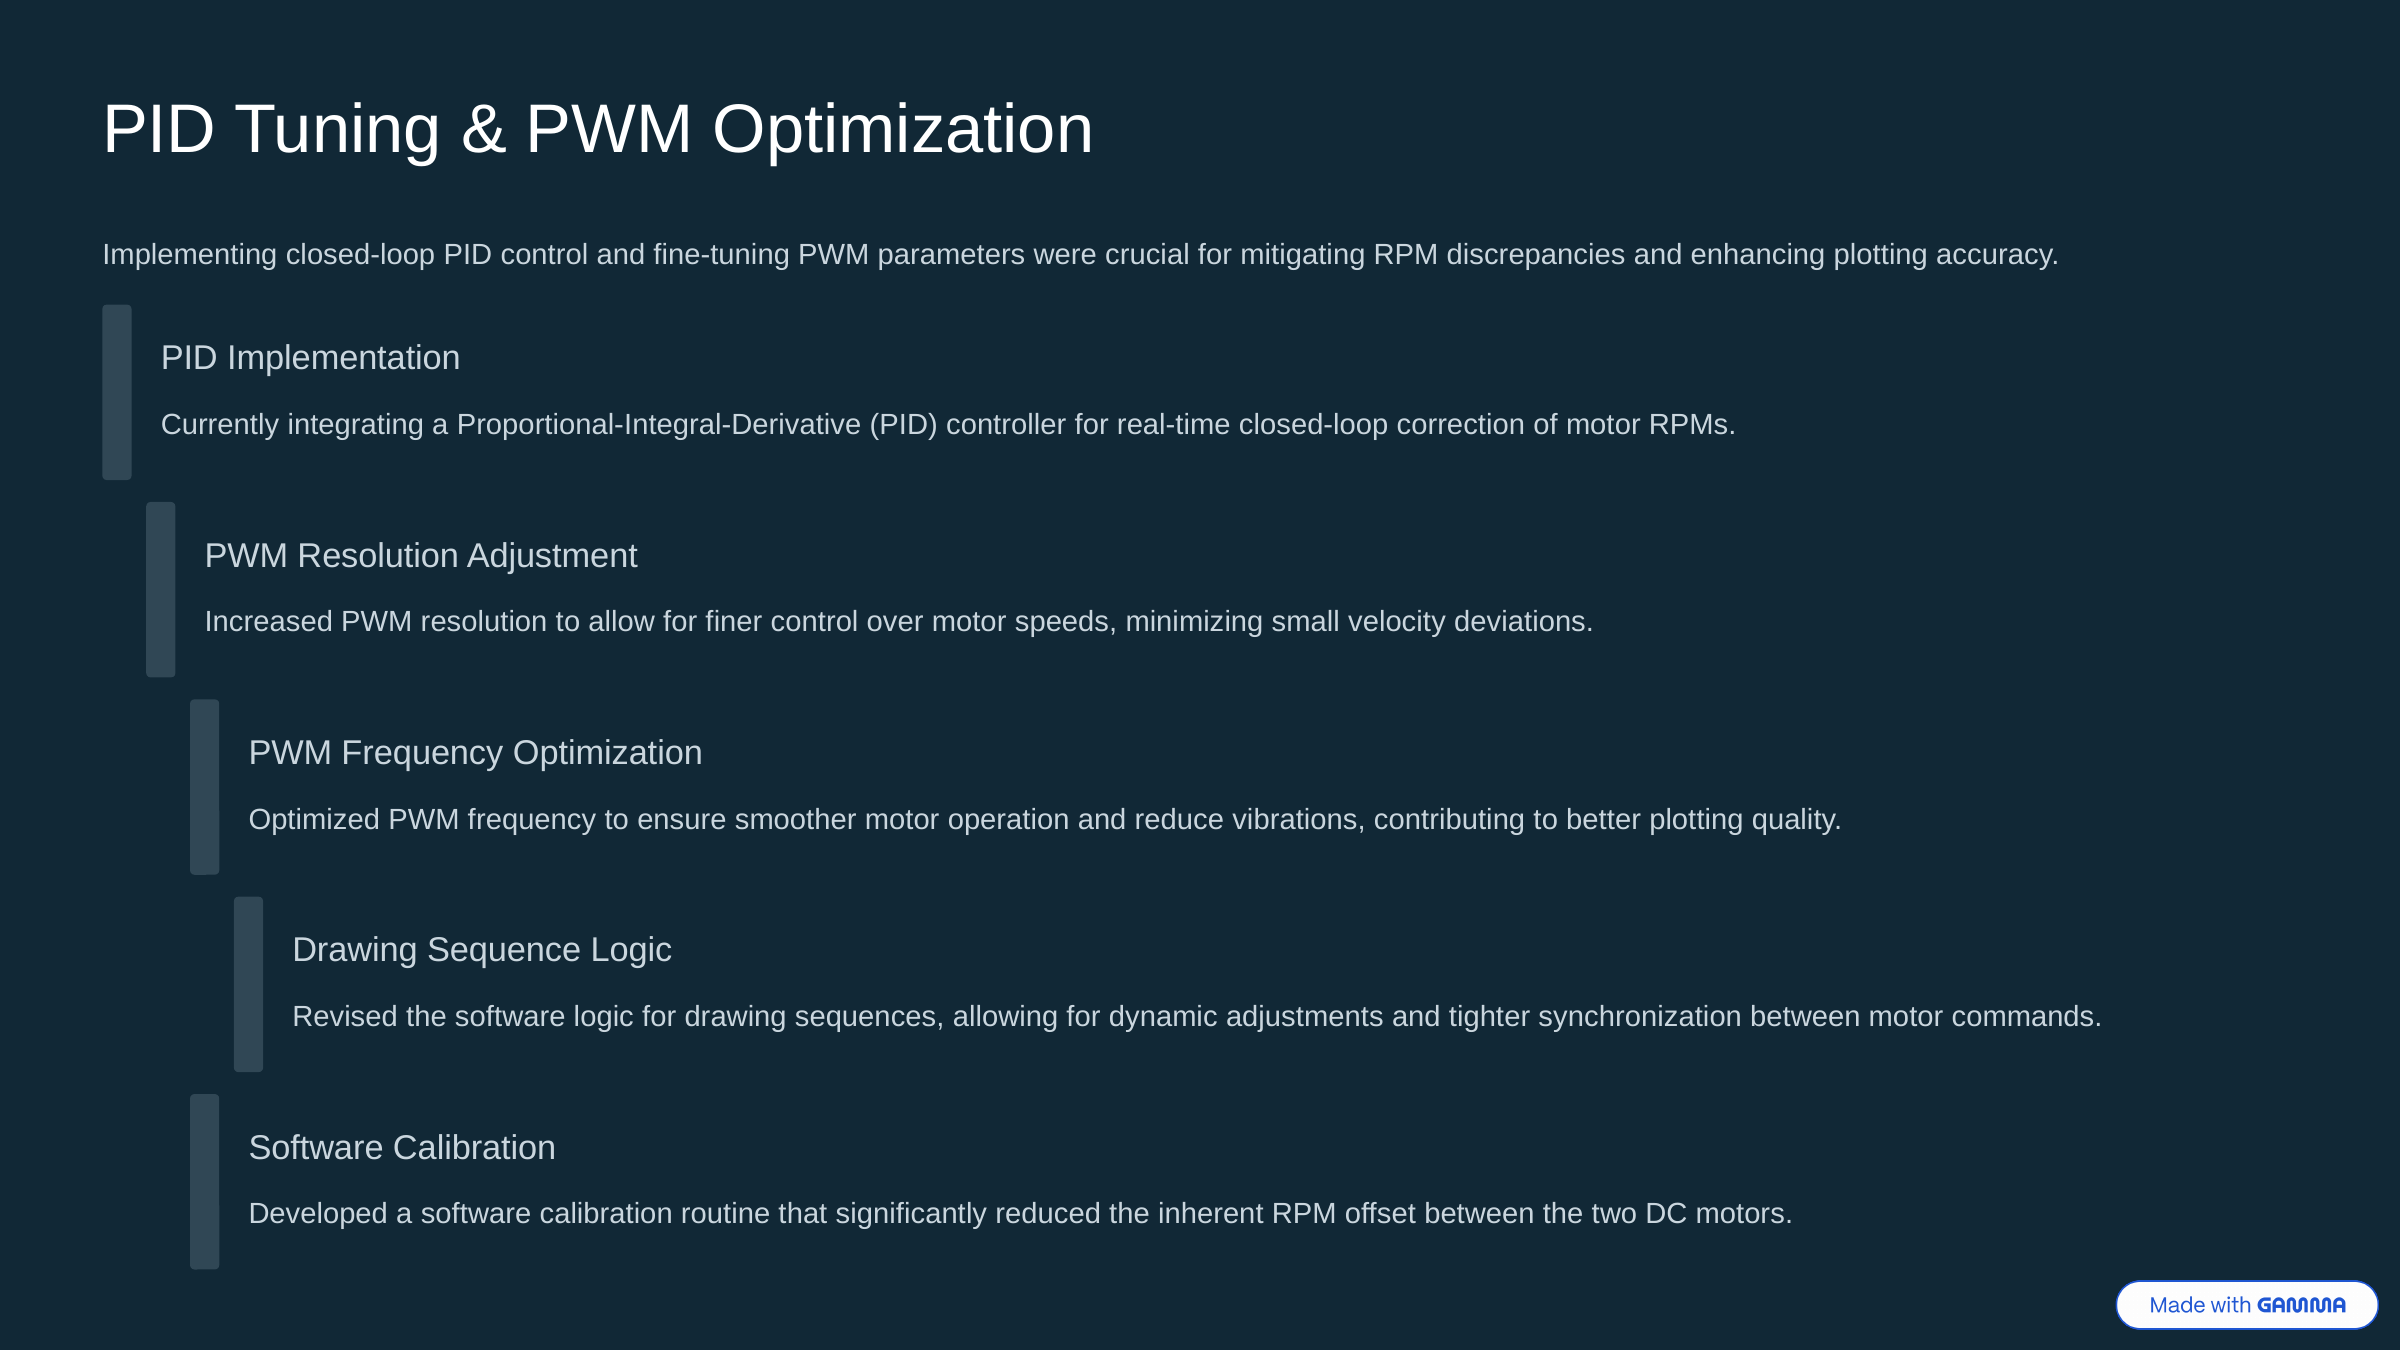

PID Tuning & PWM Optimization
Implementing closed-loop PID control and fine-tuning PWM parameters were crucial for mitigating RPM discrepancies and enhancing plotting accuracy.

PID Implementation
Currently integrating a Proportional-Integral-Derivative (PID) controller for real-time closed-loop correction of motor RPMs.

PWM Resolution Adjustment
Increased PWM resolution to allow for finer control over motor speeds, minimizing small velocity deviations.

PWM Frequency Optimization
Optimized PWM frequency to ensure smoother motor operation and reduce vibrations, contributing to better plotting quality.

Drawing Sequence Logic
Revised the software logic for drawing sequences, allowing for dynamic adjustments and tighter synchronization between motor commands.

Software Calibration
Developed a software calibration routine that significantly reduced the inherent RPM offset between the two DC motors.